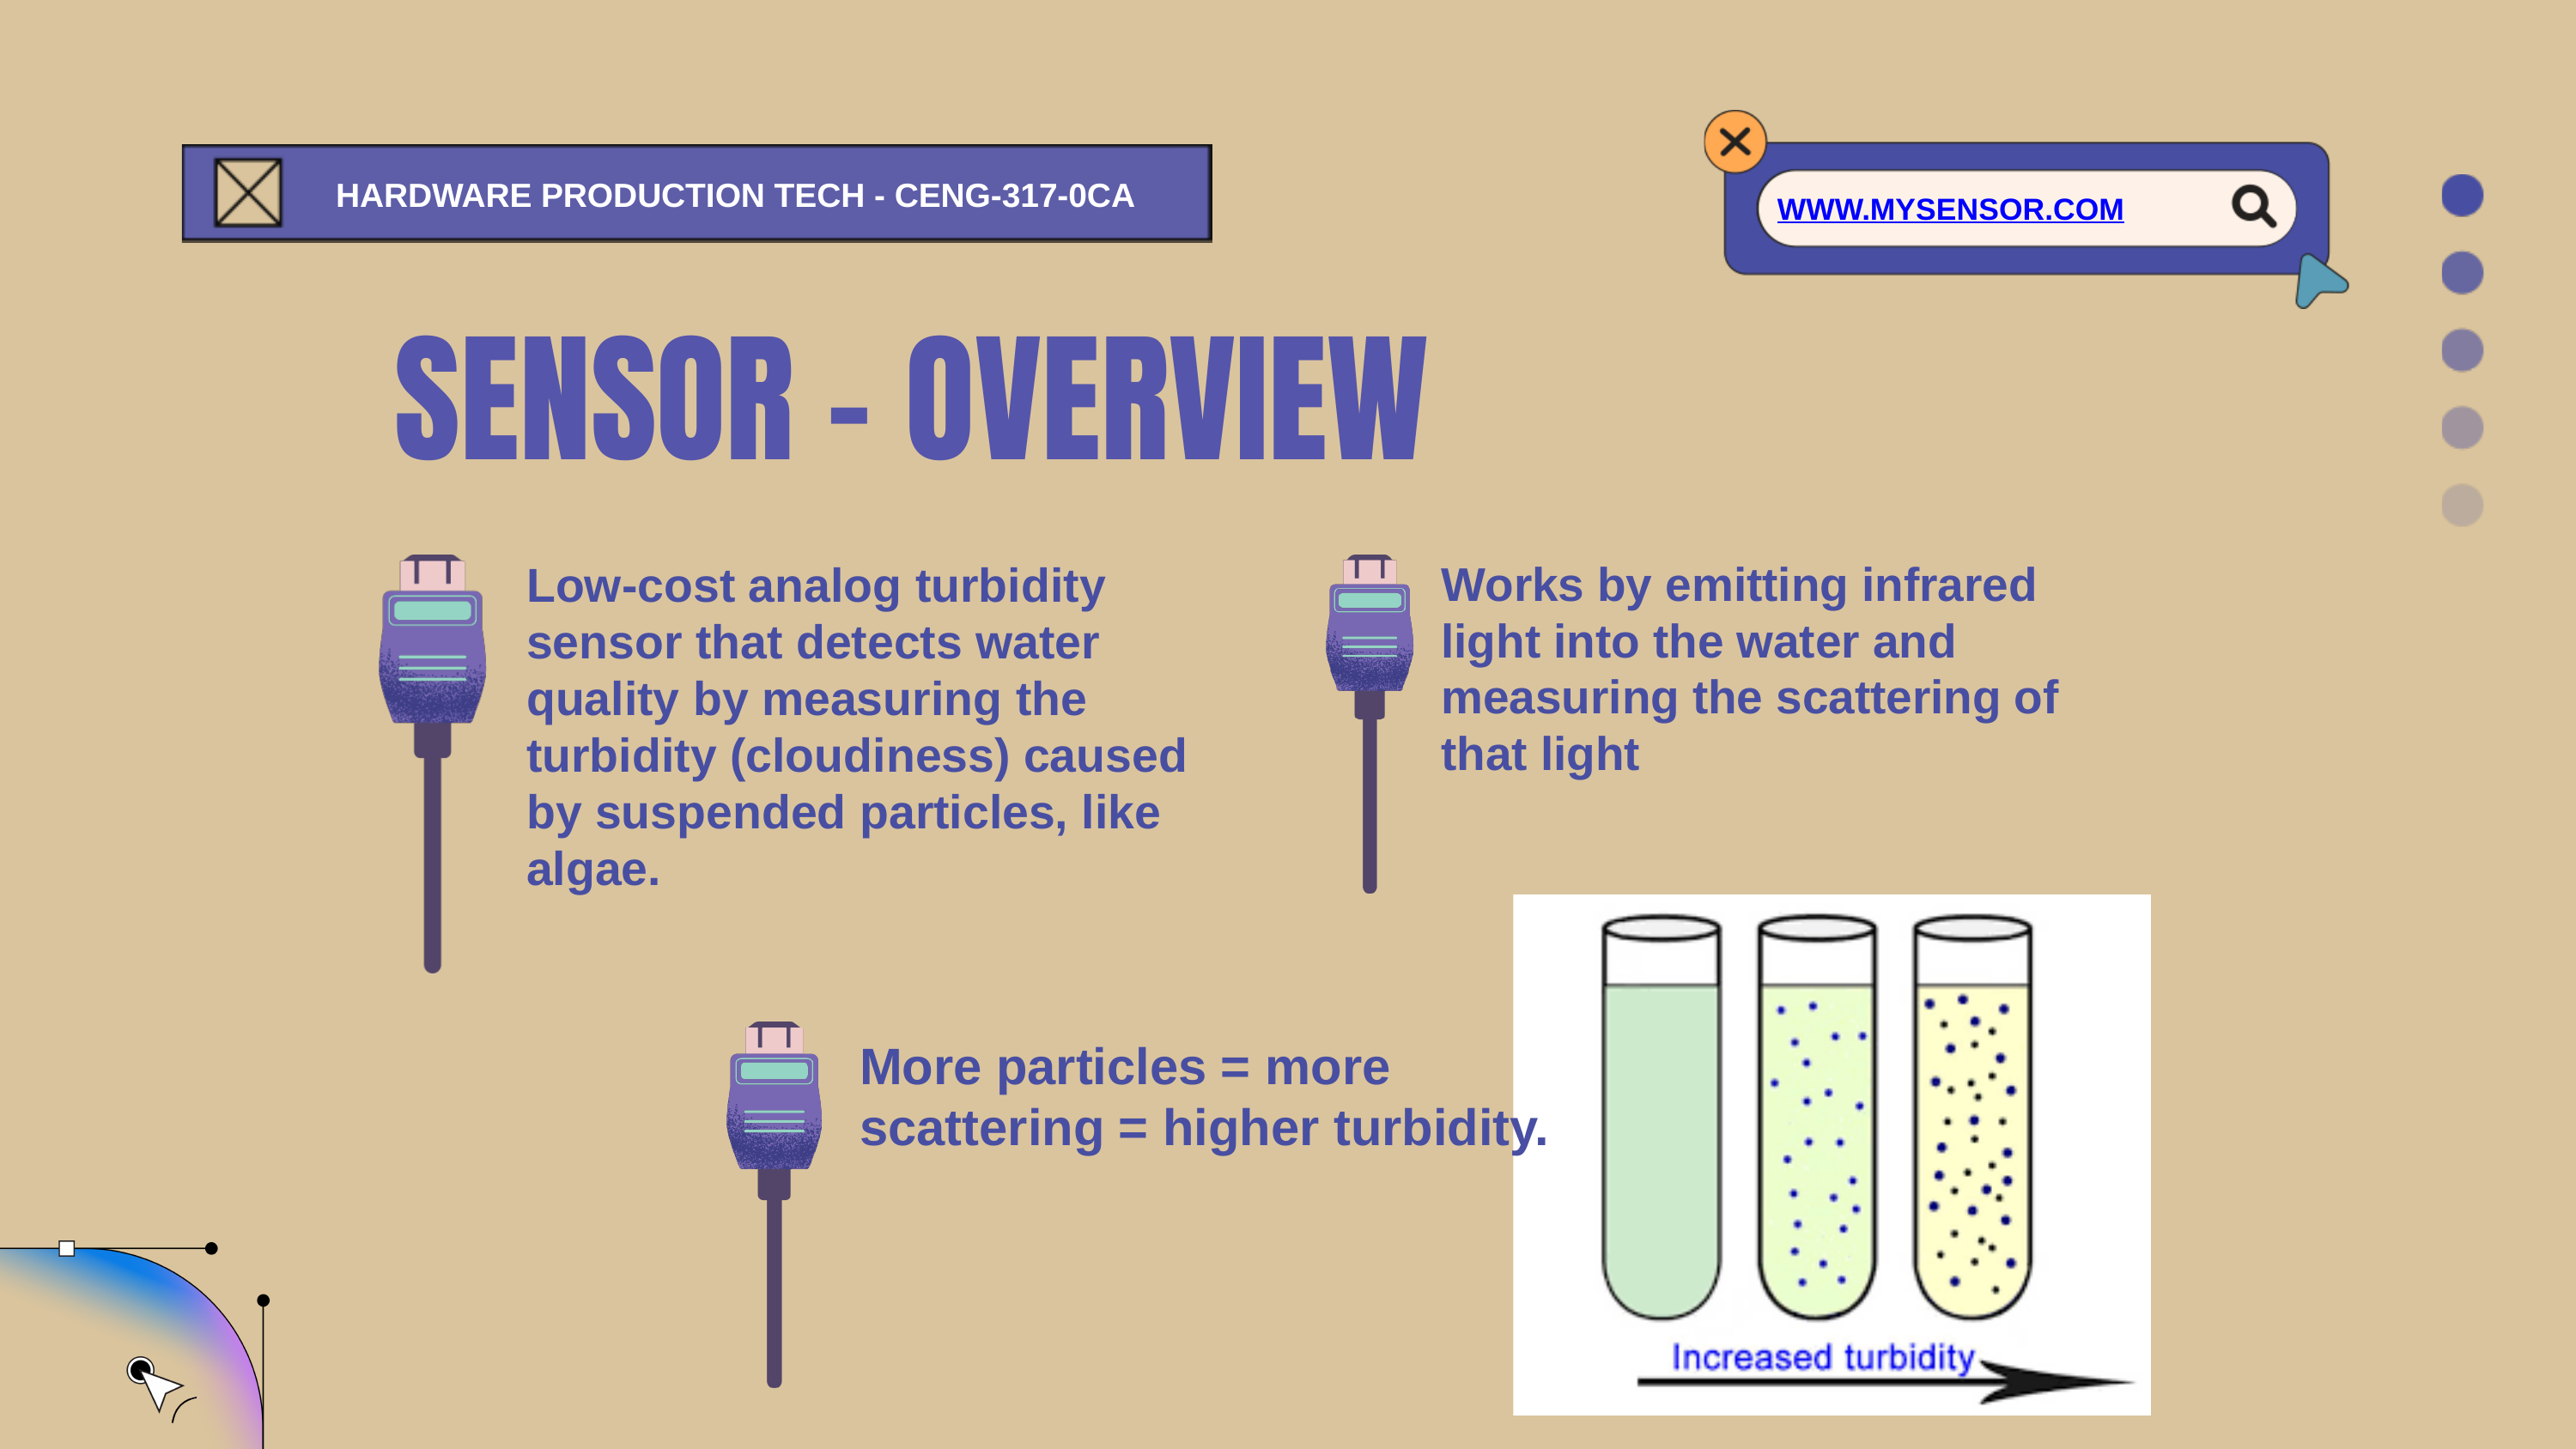

HARDWARE PRODUCTION TECH - CENG-317-0CA
WWW.MYSENSOR.COM
SENSOR - OVERVIEW

Low-cost analog turbidity sensor that detects water quality by measuring the turbidity (cloudiness) caused by suspended particles, like algae.

Works by emitting infrared light into the water and measuring the scattering of that light

More particles = more scattering = higher turbidity.